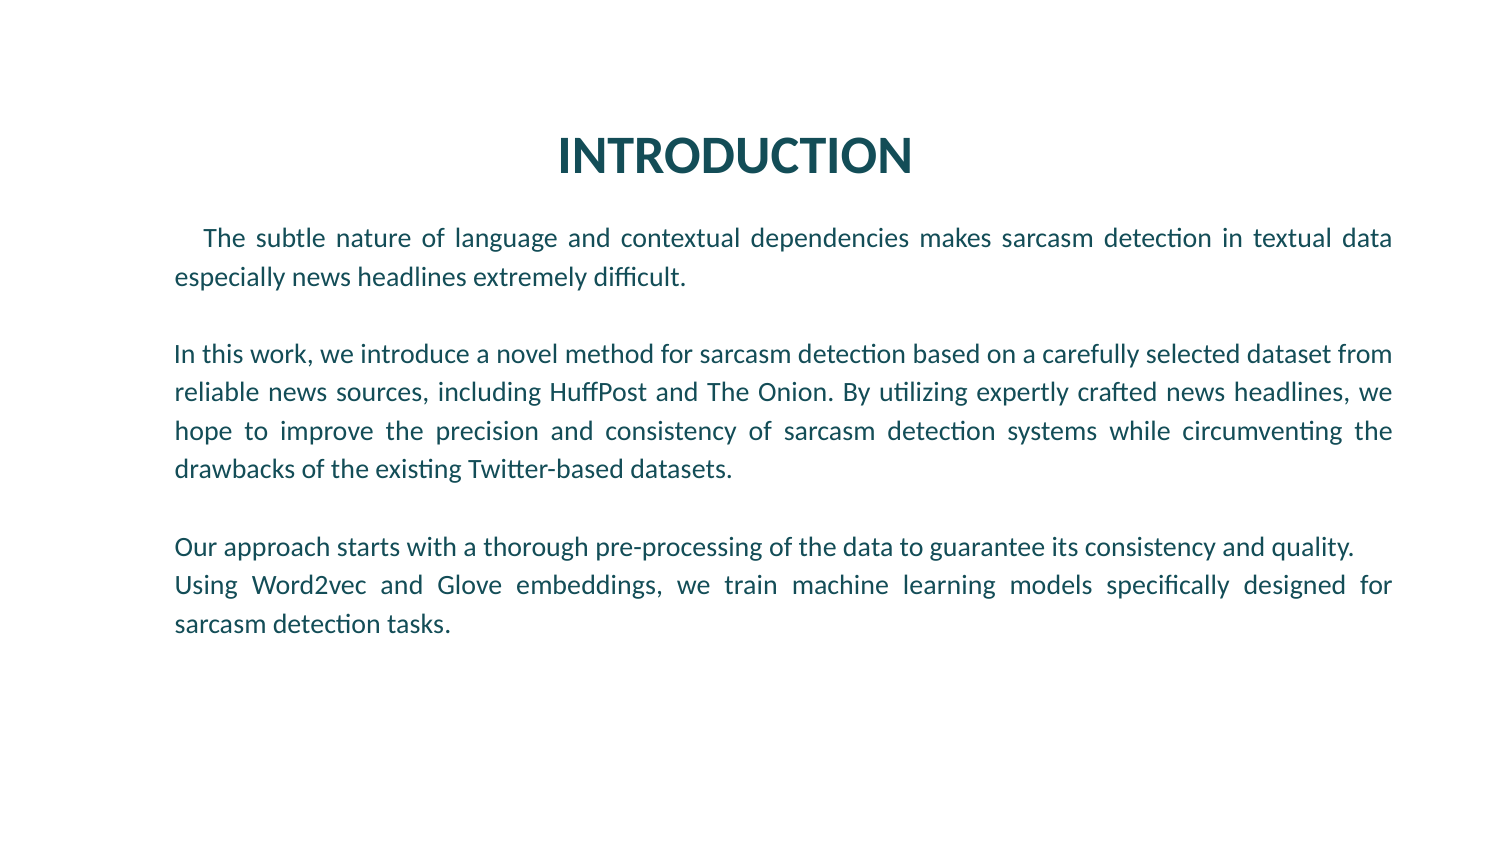

# INTRODUCTION
        The subtle nature of language and contextual dependencies makes sarcasm detection in textual data especially news headlines extremely difficult.

        In this work, we introduce a novel method for sarcasm detection based on a carefully selected dataset from reliable news sources, including HuffPost and The Onion. By utilizing expertly crafted news headlines, we hope to improve the precision and consistency of sarcasm detection systems while circumventing the drawbacks of the existing Twitter-based datasets.

	Our approach starts with a thorough pre-processing of the data to guarantee its consistency and quality.
	Using Word2vec and Glove embeddings, we train machine learning models specifically designed for sarcasm detection tasks.